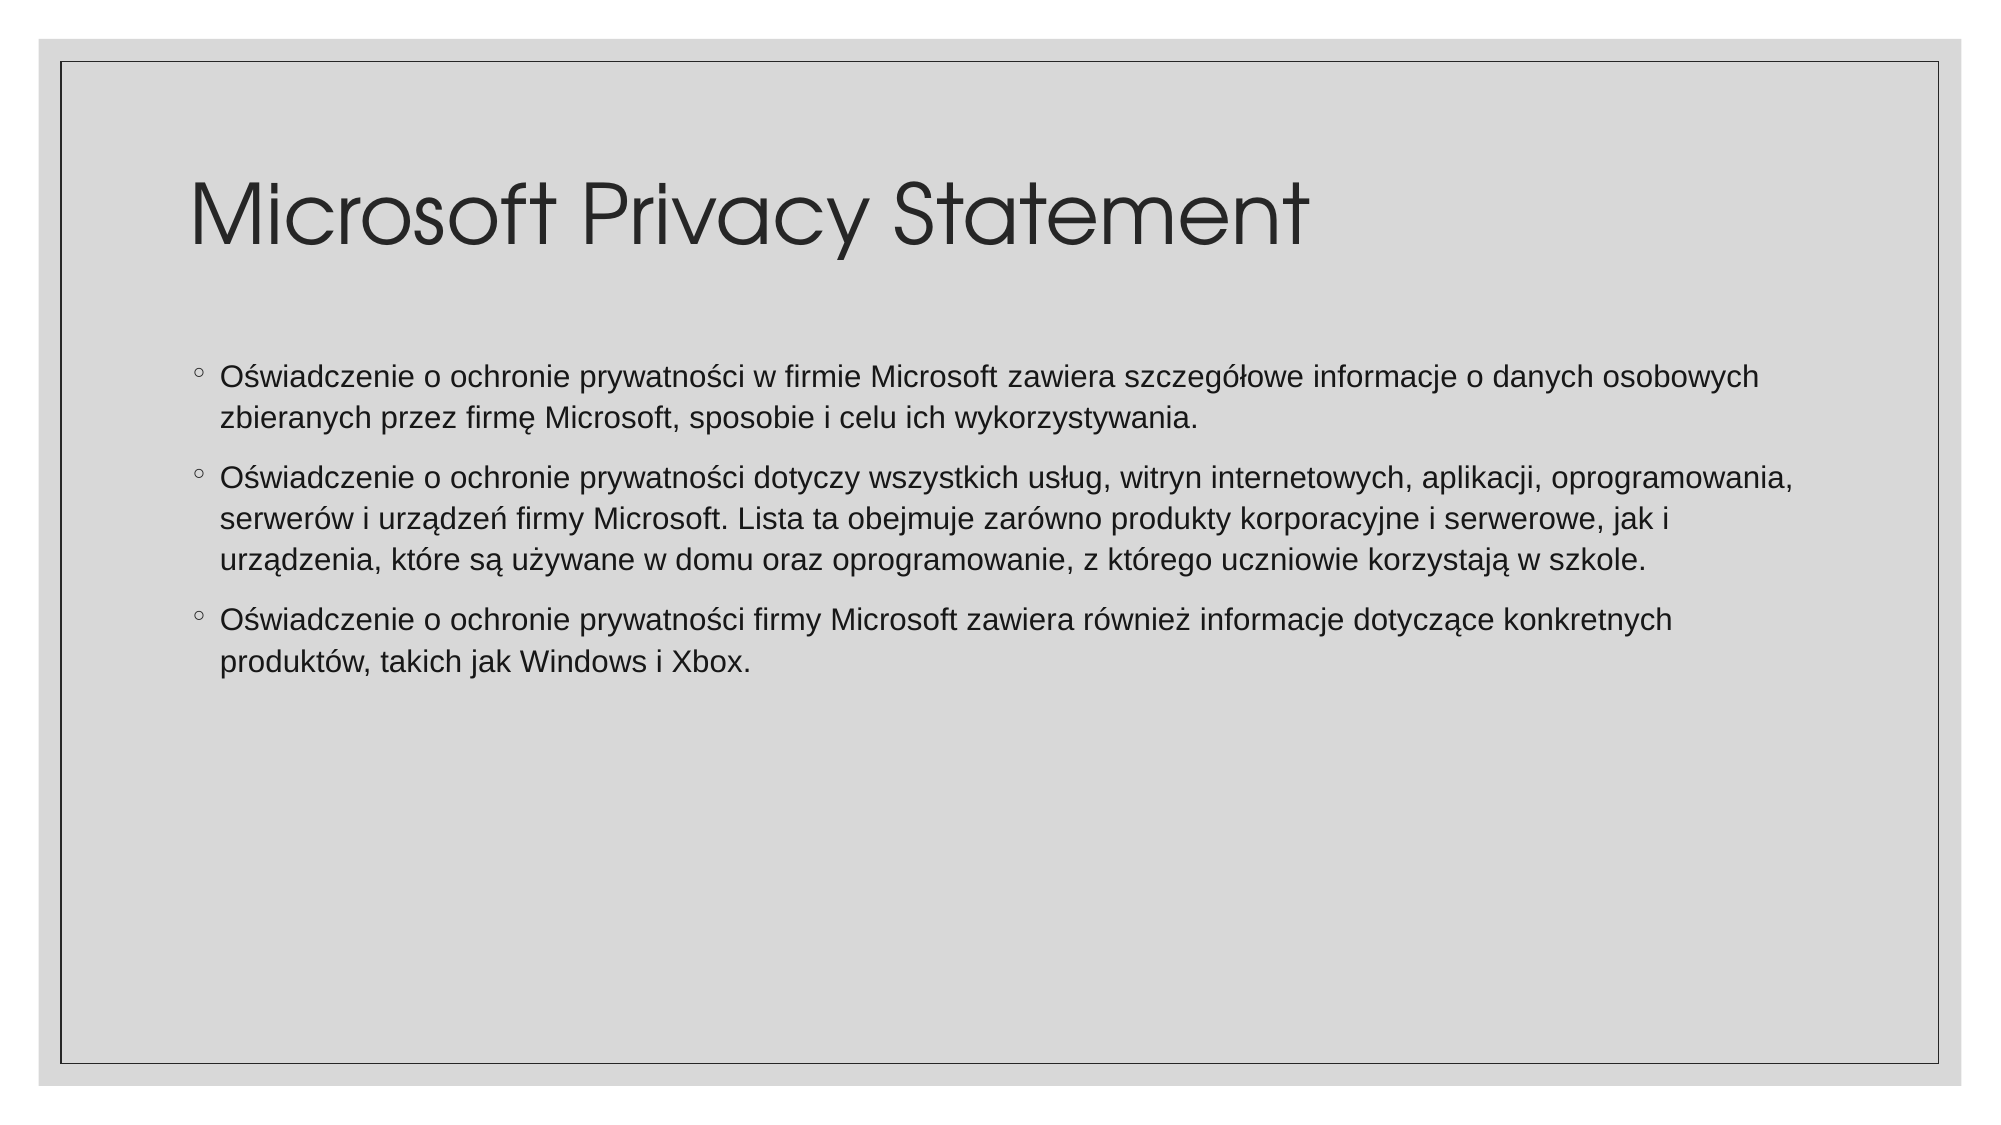

# Microsoft Privacy Statement
Oświadczenie o ochronie prywatności w firmie Microsoft zawiera szczegółowe informacje o danych osobowych zbieranych przez firmę Microsoft, sposobie i celu ich wykorzystywania.
Oświadczenie o ochronie prywatności dotyczy wszystkich usług, witryn internetowych, aplikacji, oprogramowania, serwerów i urządzeń firmy Microsoft. Lista ta obejmuje zarówno produkty korporacyjne i serwerowe, jak i urządzenia, które są używane w domu oraz oprogramowanie, z którego uczniowie korzystają w szkole.
Oświadczenie o ochronie prywatności firmy Microsoft zawiera również informacje dotyczące konkretnych produktów, takich jak Windows i Xbox.